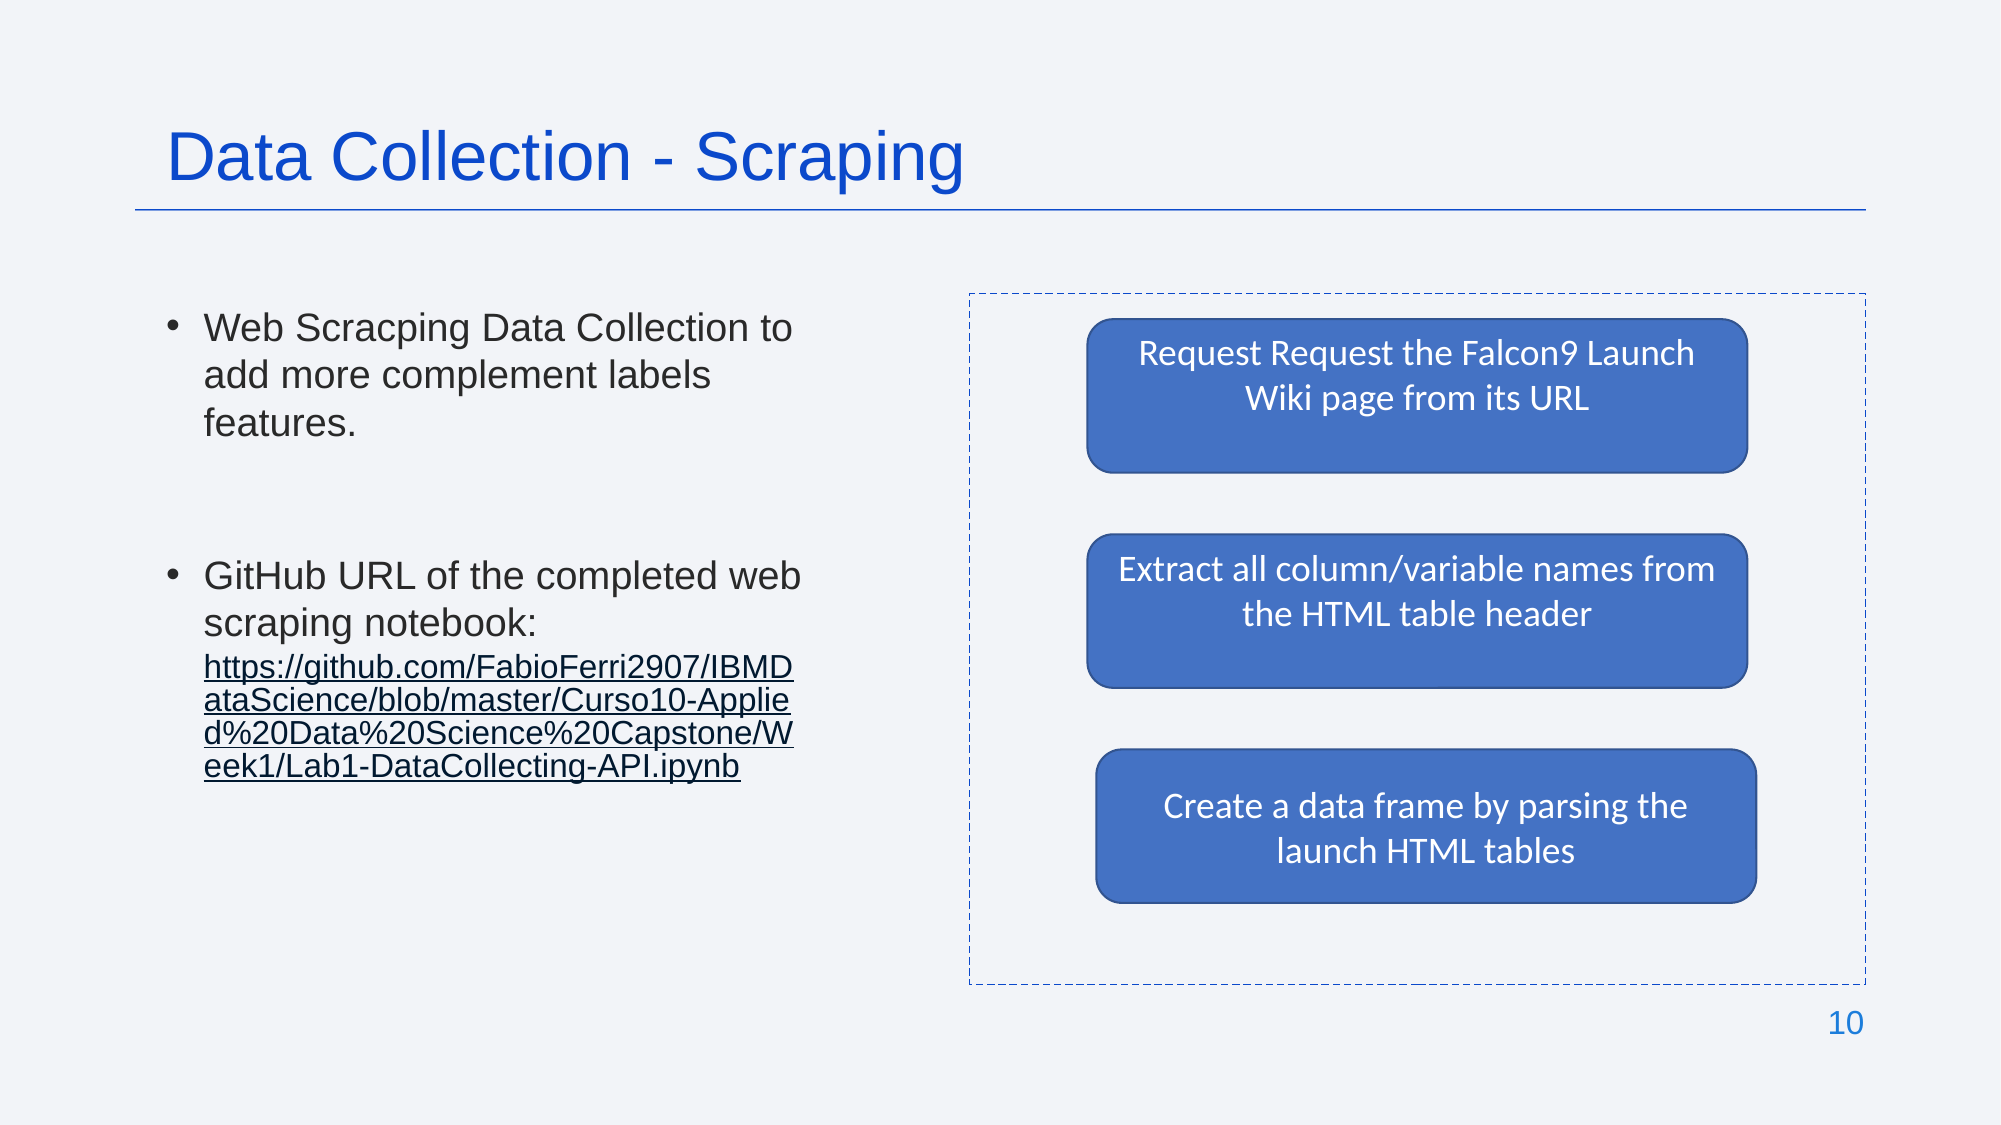

Data Collection - Scraping
Web Scracping Data Collection to add more complement labels features.

GitHub URL of the completed web scraping notebook: https://github.com/FabioFerri2907/IBMDataScience/blob/master/Curso10-Applied%20Data%20Science%20Capstone/Week1/Lab1-DataCollecting-API.ipynb

Request Request the Falcon9 Launch Wiki page from its URL

Extract all column/variable names from the HTML table header

Create a data frame by parsing the launch HTML tables

10